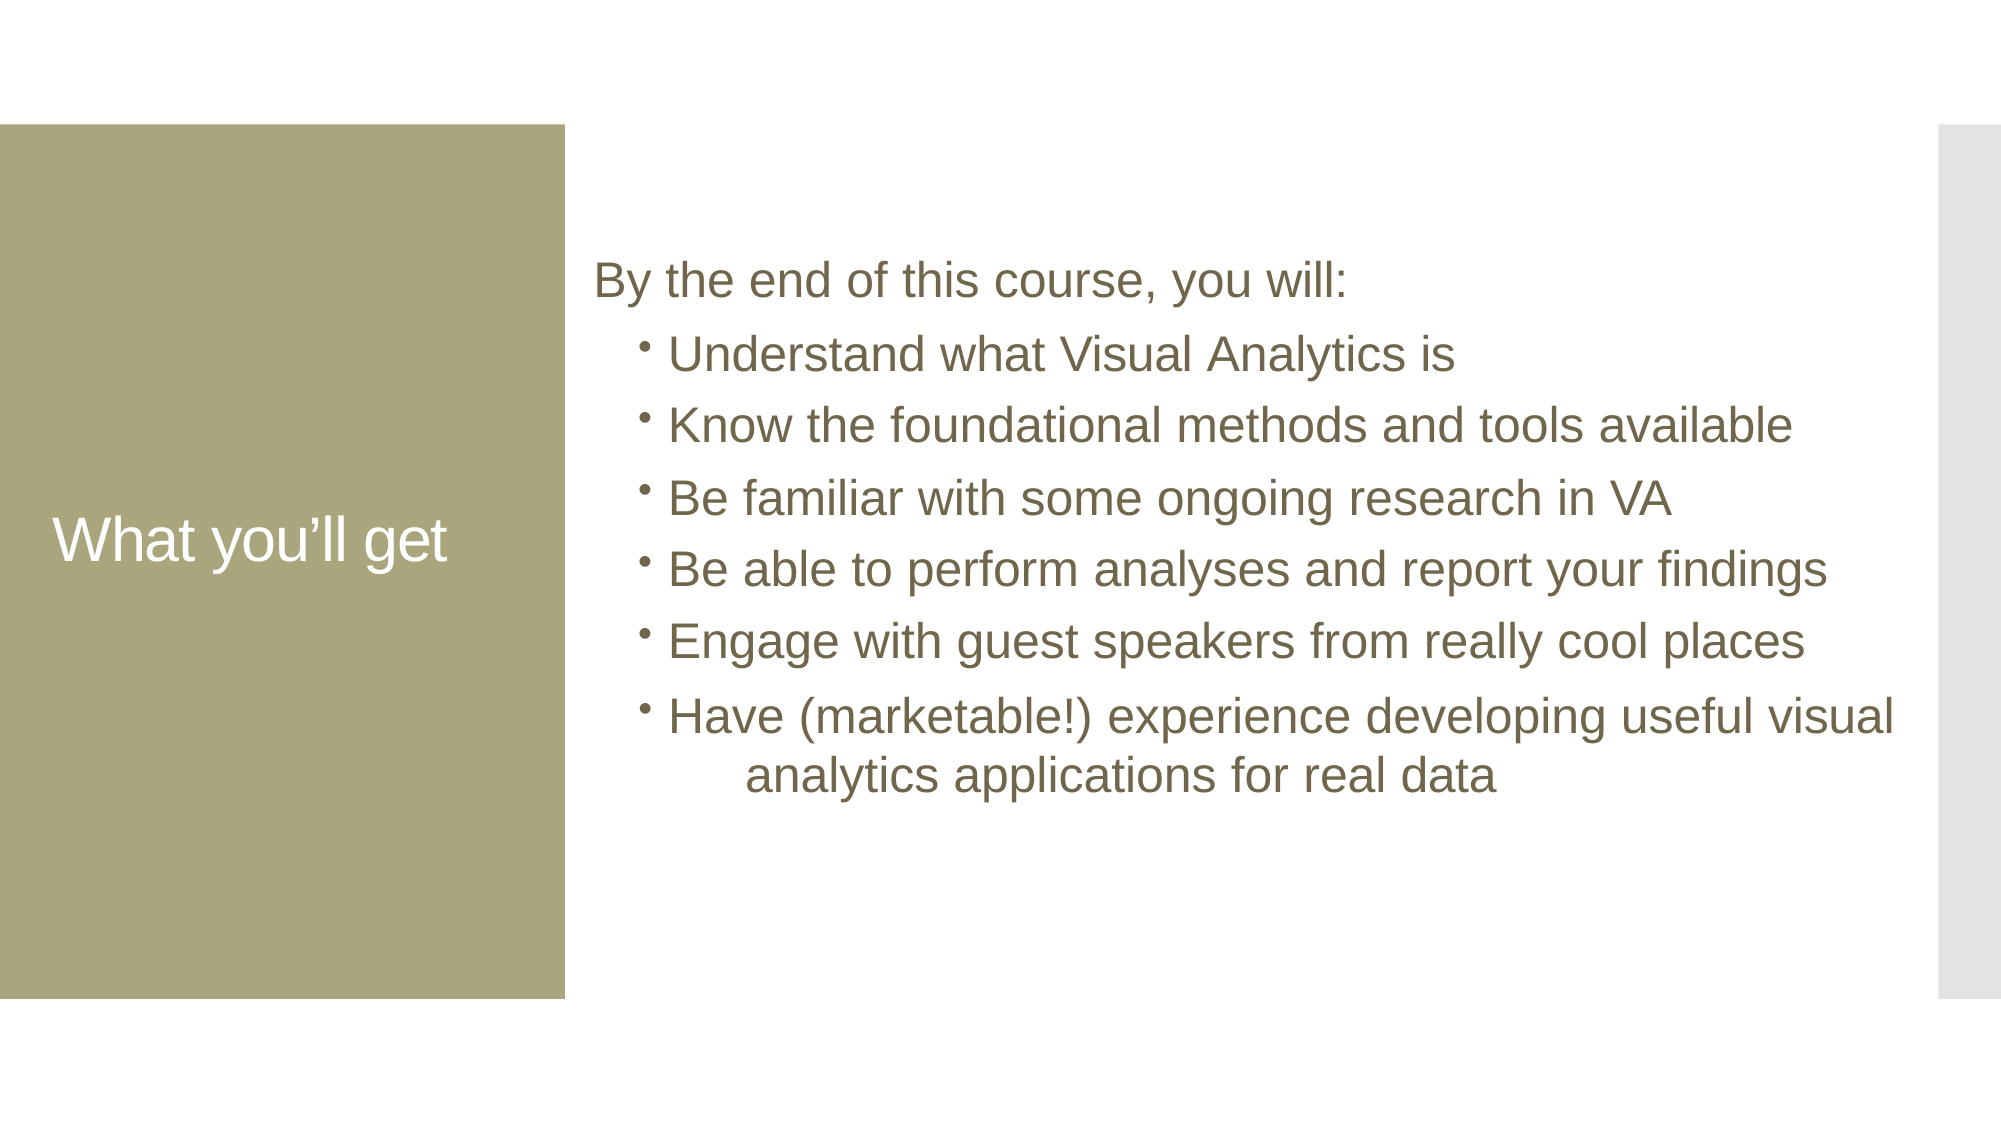

By the end of this course, you will:
Understand what Visual Analytics is
Know the foundational methods and tools available
Be familiar with some ongoing research in VA
Be able to perform analyses and report your findings
Engage with guest speakers from really cool places
Have (marketable!) experience developing useful visual 	analytics applications for real data
# What you’ll get